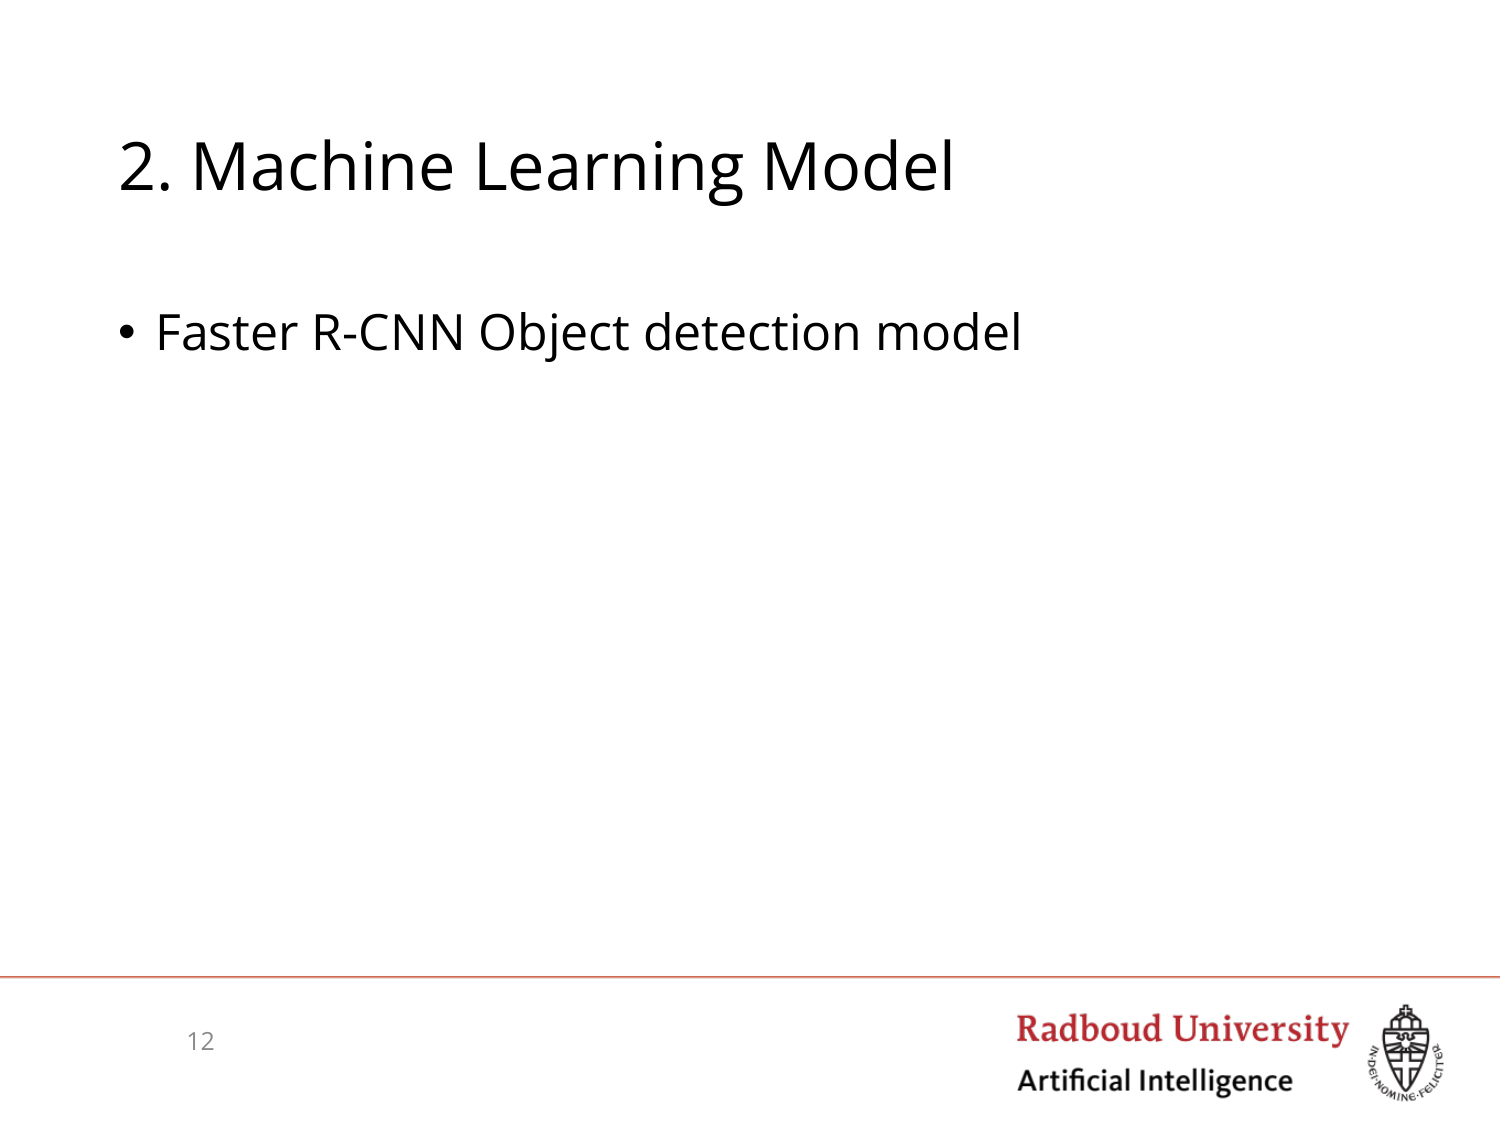

# 2. Machine Learning Model
Faster R-CNN Object detection model

12